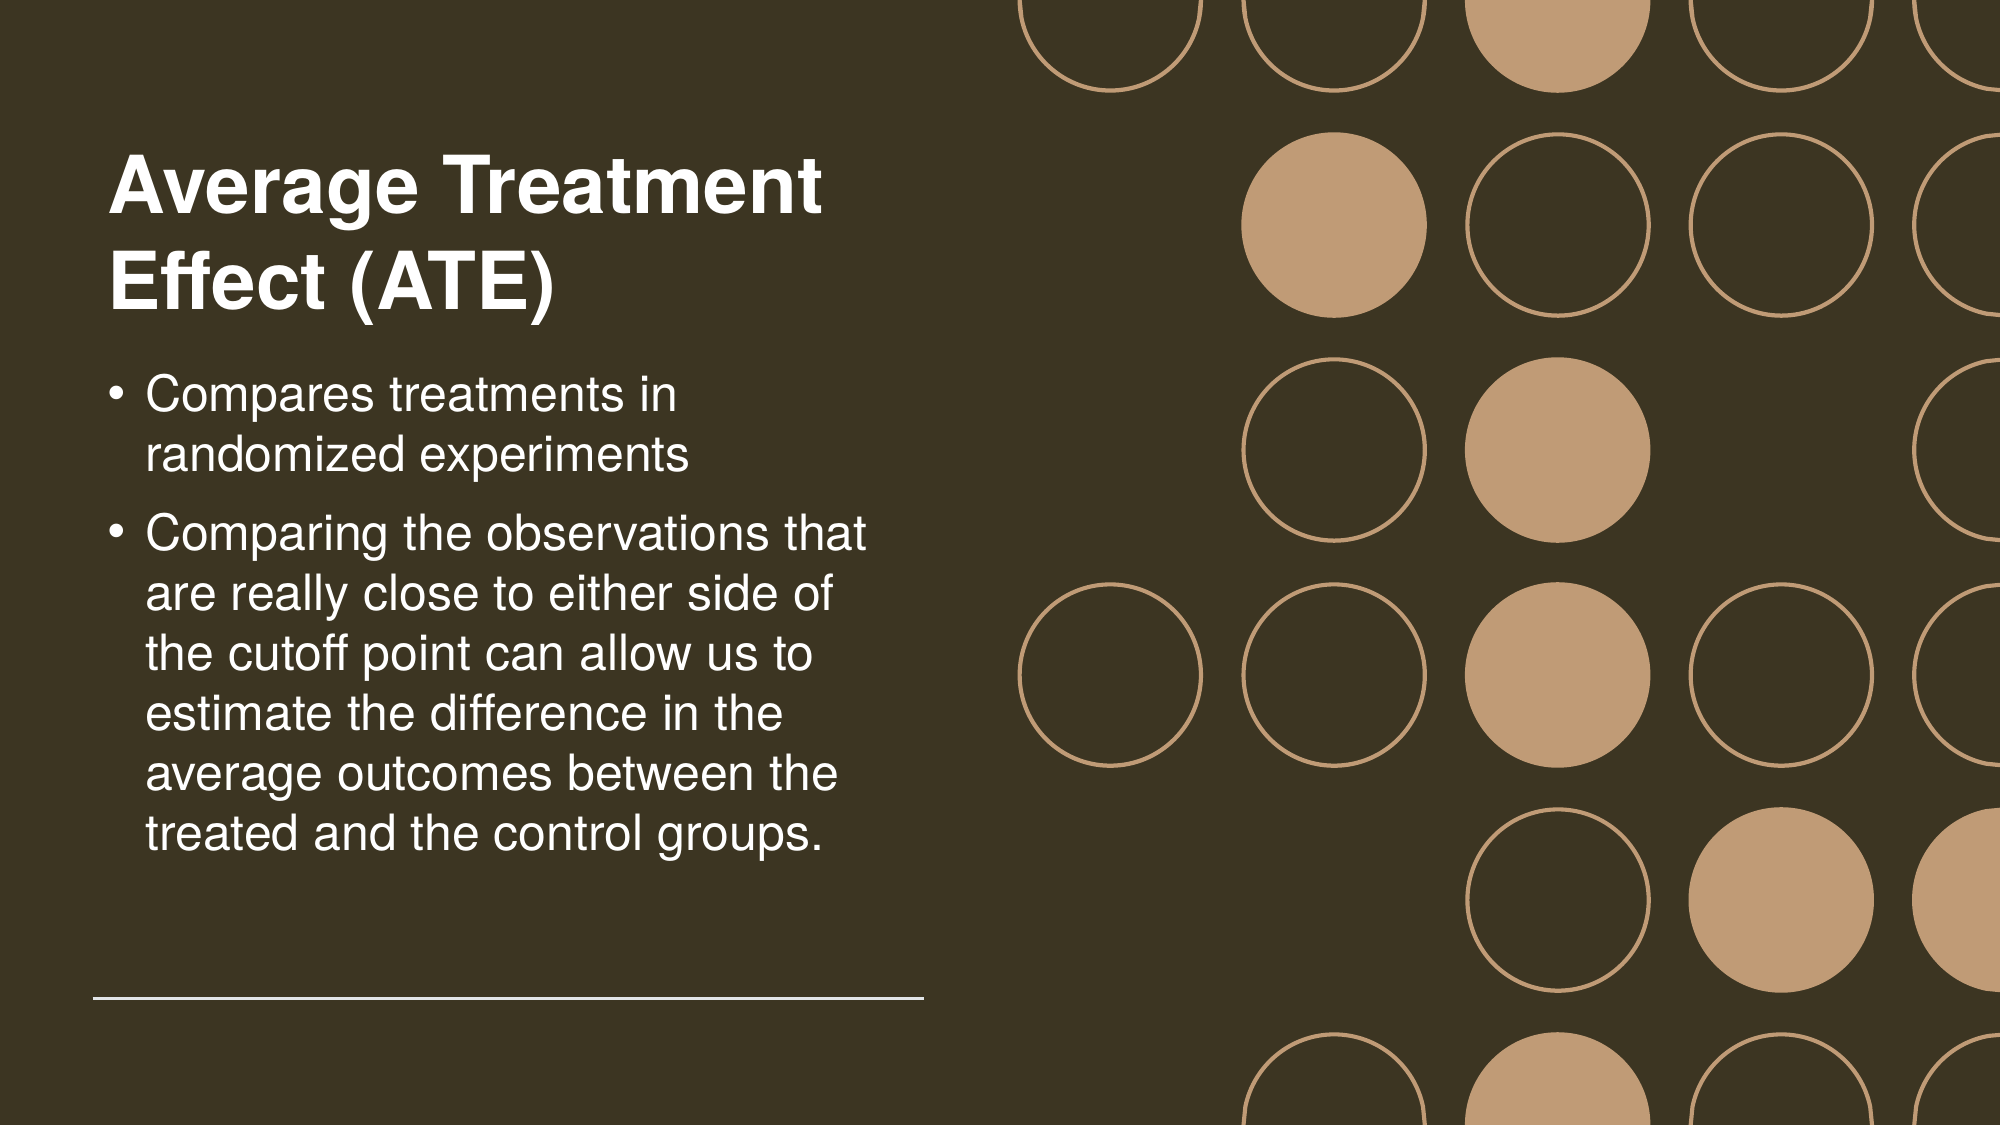

# Average Treatment Effect (ATE)
Compares treatments in randomized experiments
Comparing the observations that are really close to either side of the cutoff point can allow us to estimate the difference in the average outcomes between the treated and the control groups.